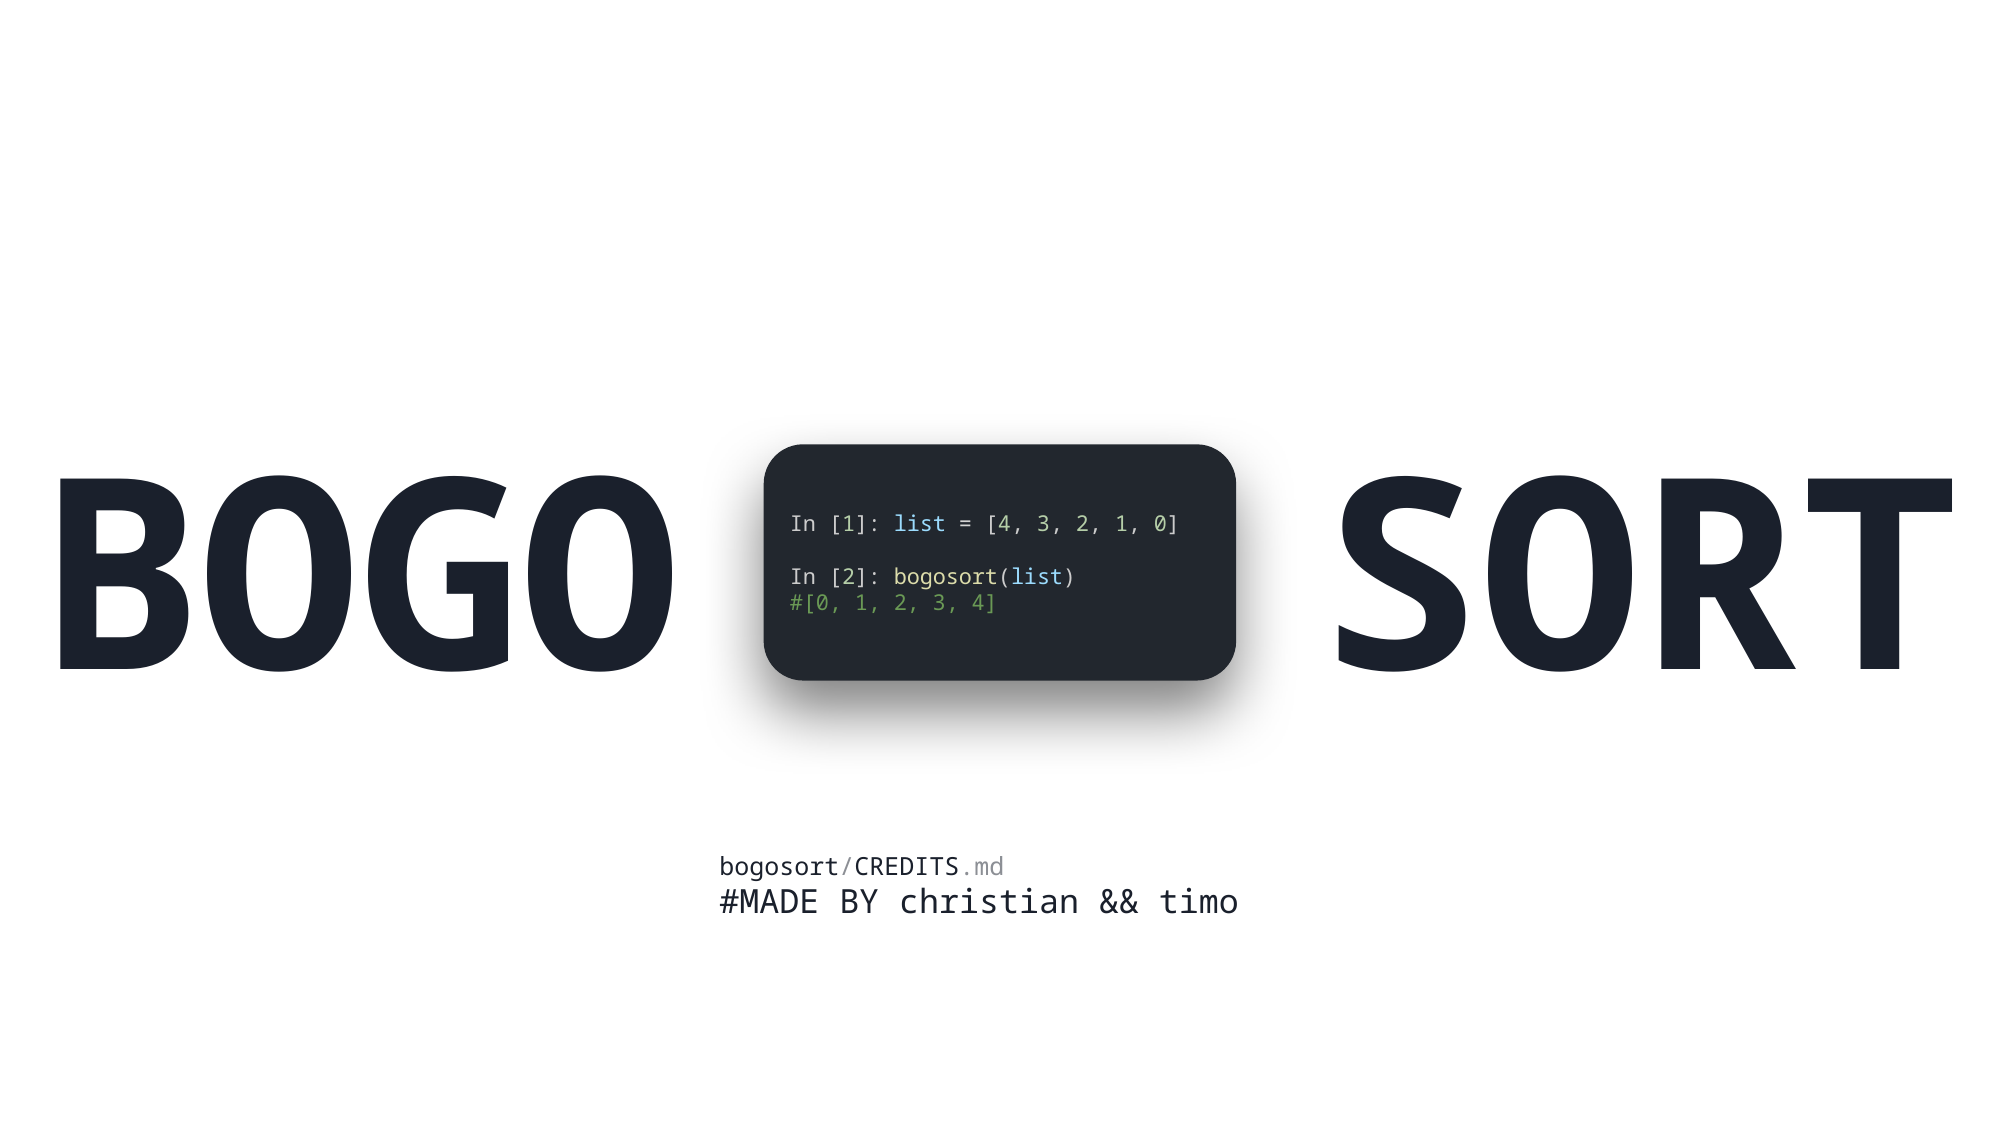

BOGO    SORT
In [1]: list = [4, 3, 2, 1, 0]
In [2]: bogosort(list)
#[0, 1, 2, 3, 4]
bogosort/CREDITS.md
#MADE BY christian && timo